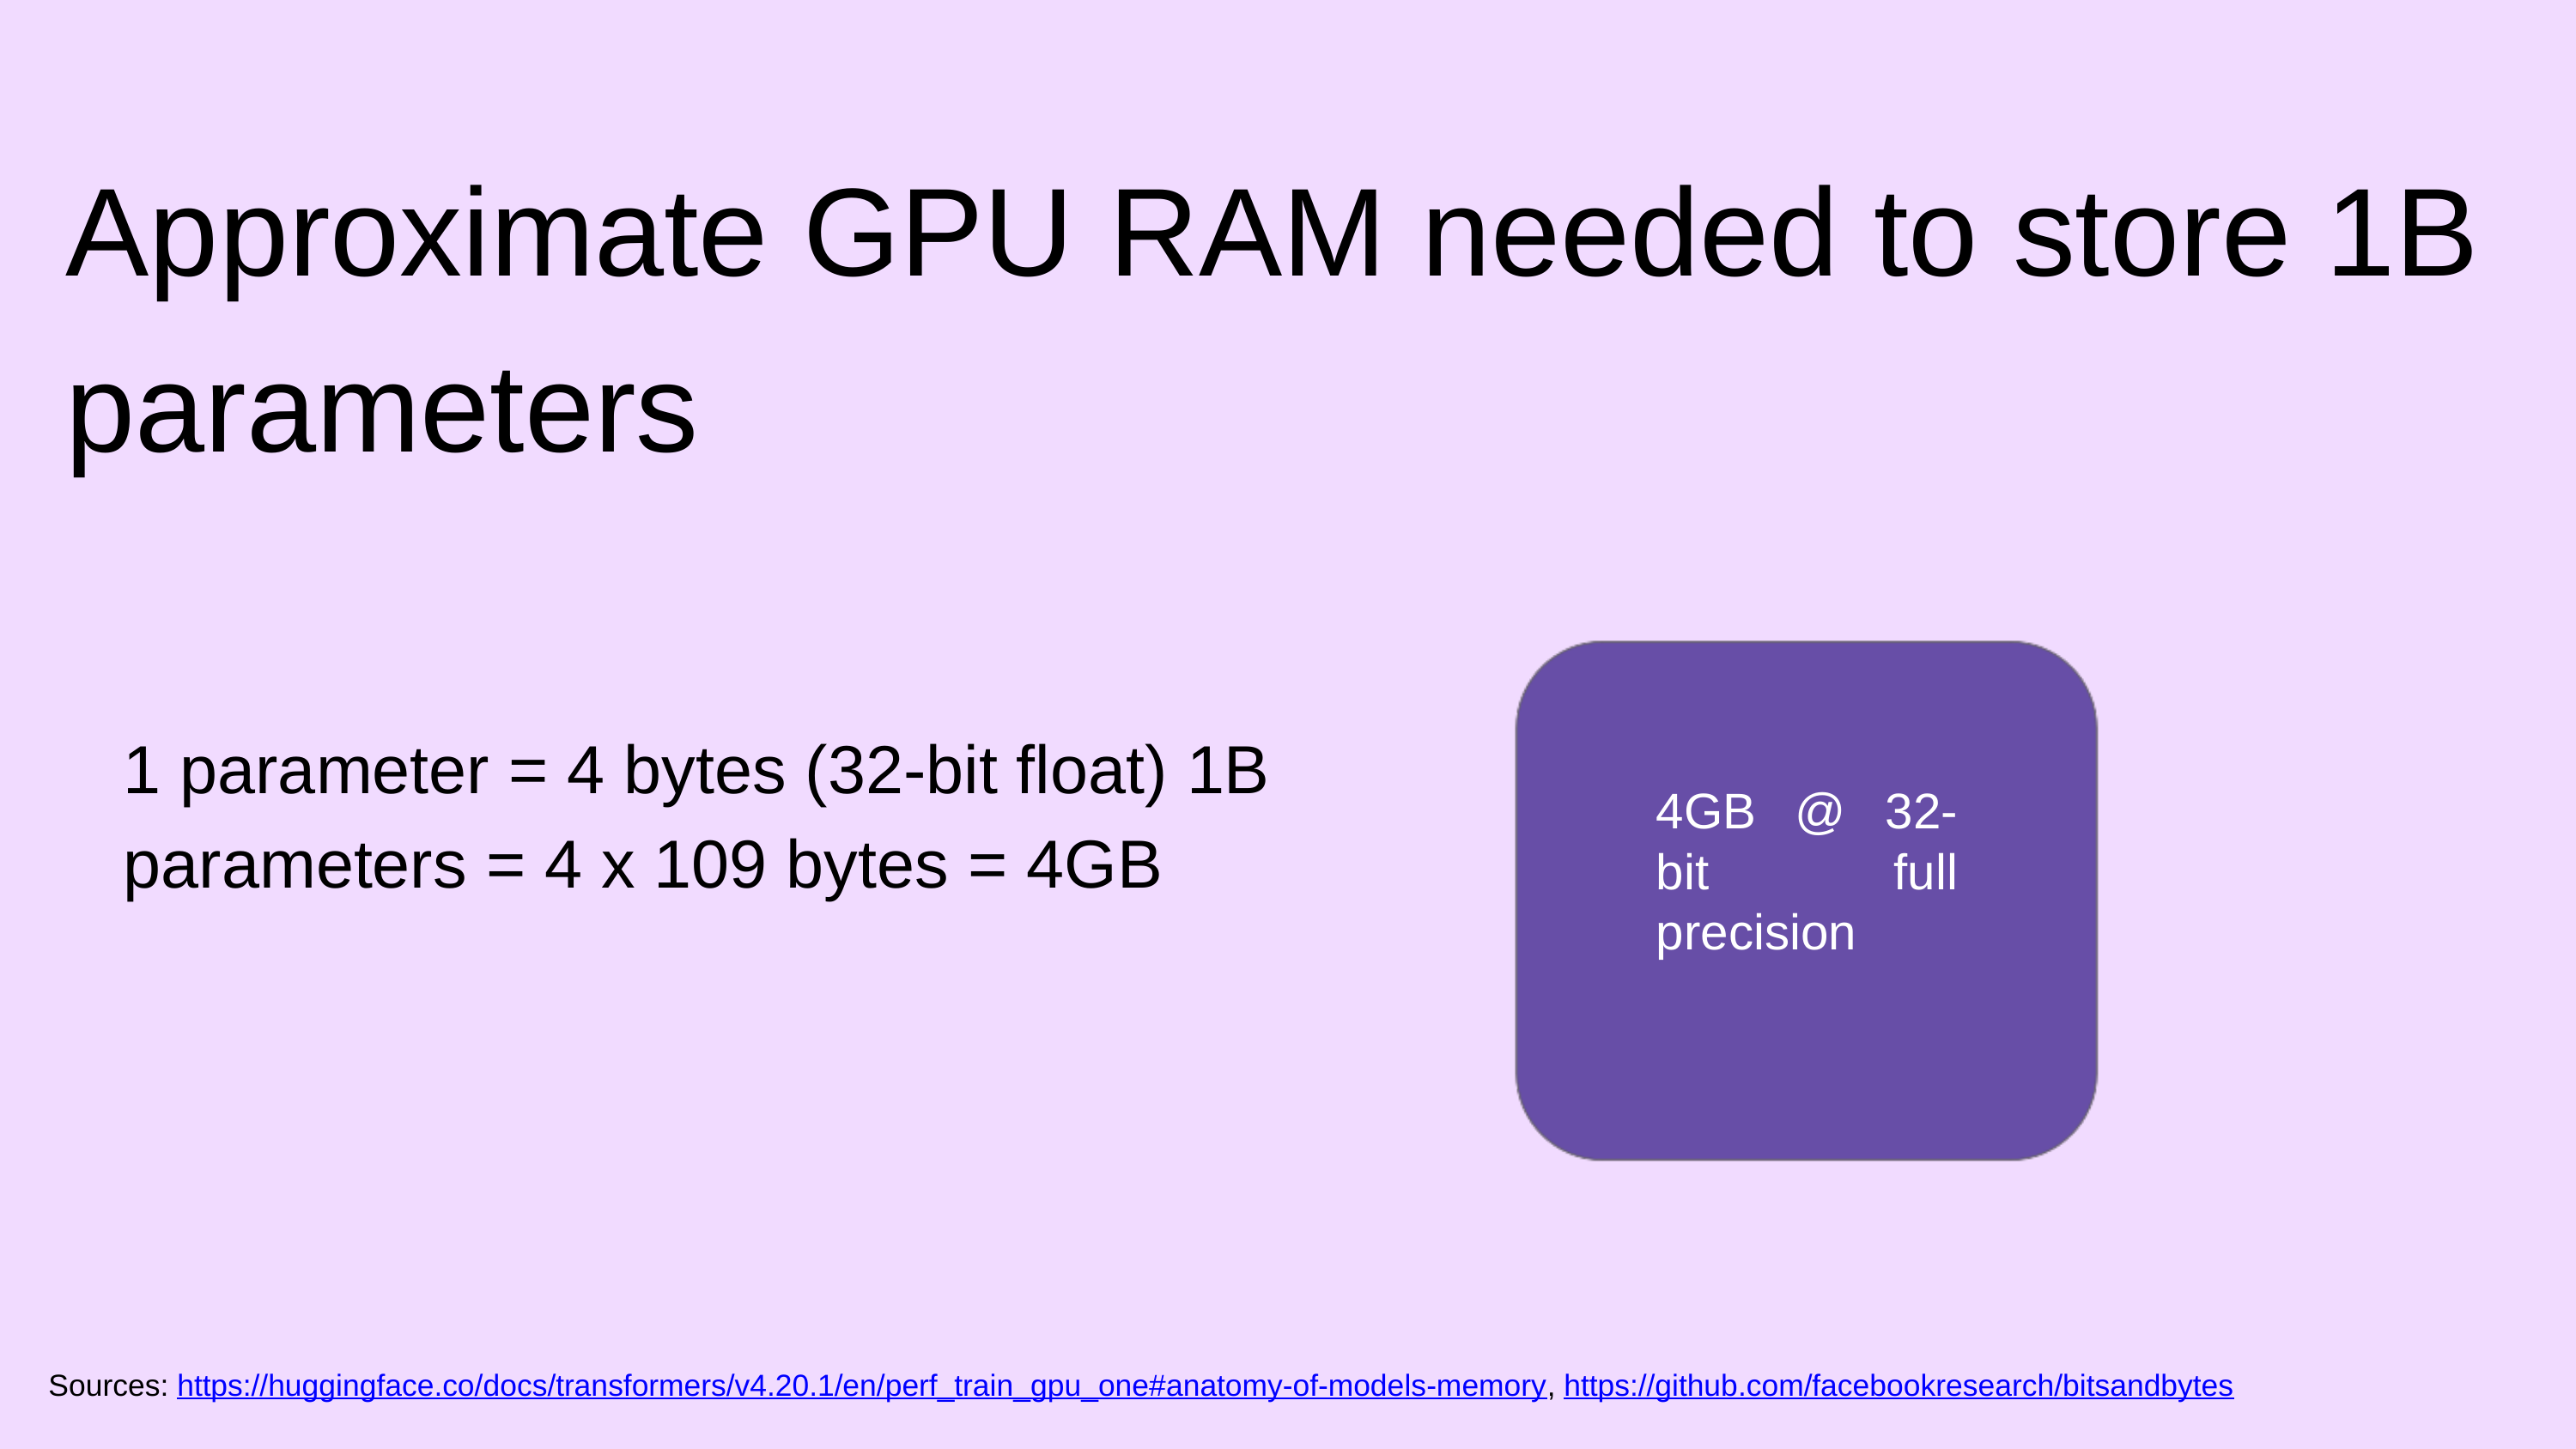

Approximate GPU RAM needed to store 1B parameters

1 parameter = 4 bytes (32-bit ﬂoat) 1B parameters = 4 x 109 bytes = 4GB
4GB @ 32-bit full precision
Sources: https://huggingface.co/docs/transformers/v4.20.1/en/perf_train_gpu_one#anatomy-of-models-memory, https://github.com/facebookresearch/bitsandbytes